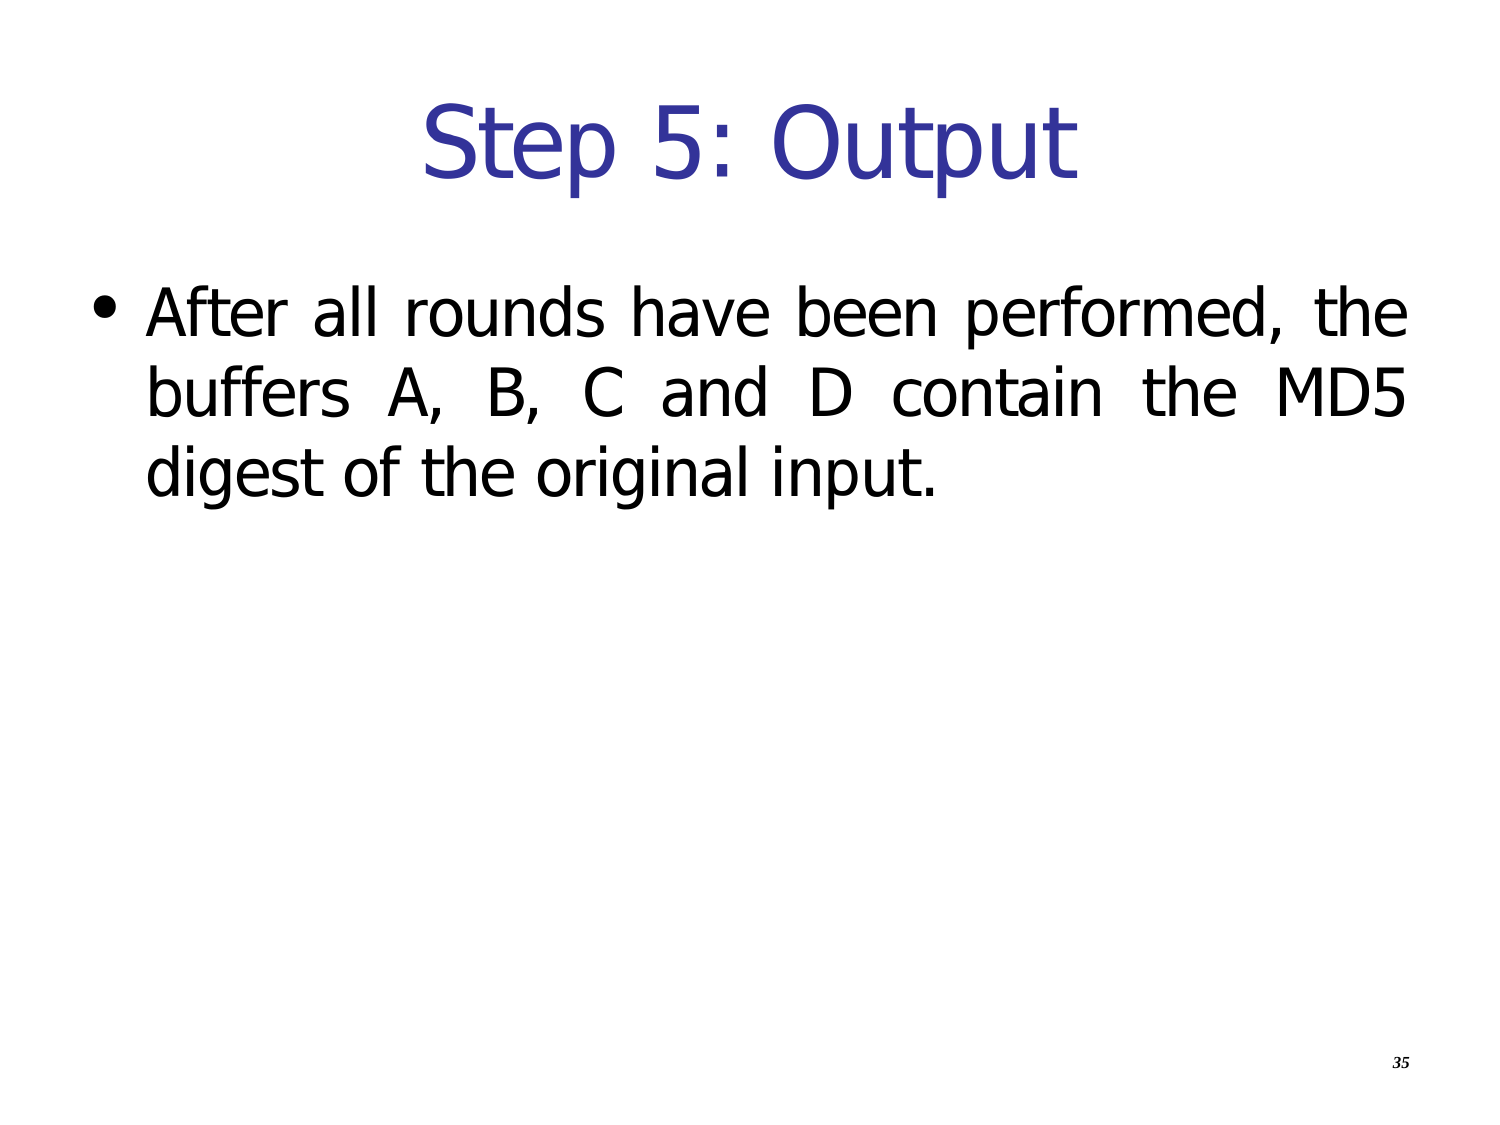

# Step 5: Output
After all rounds have been performed, the buffers A, B, C and D contain the MD5 digest of the original input.

35